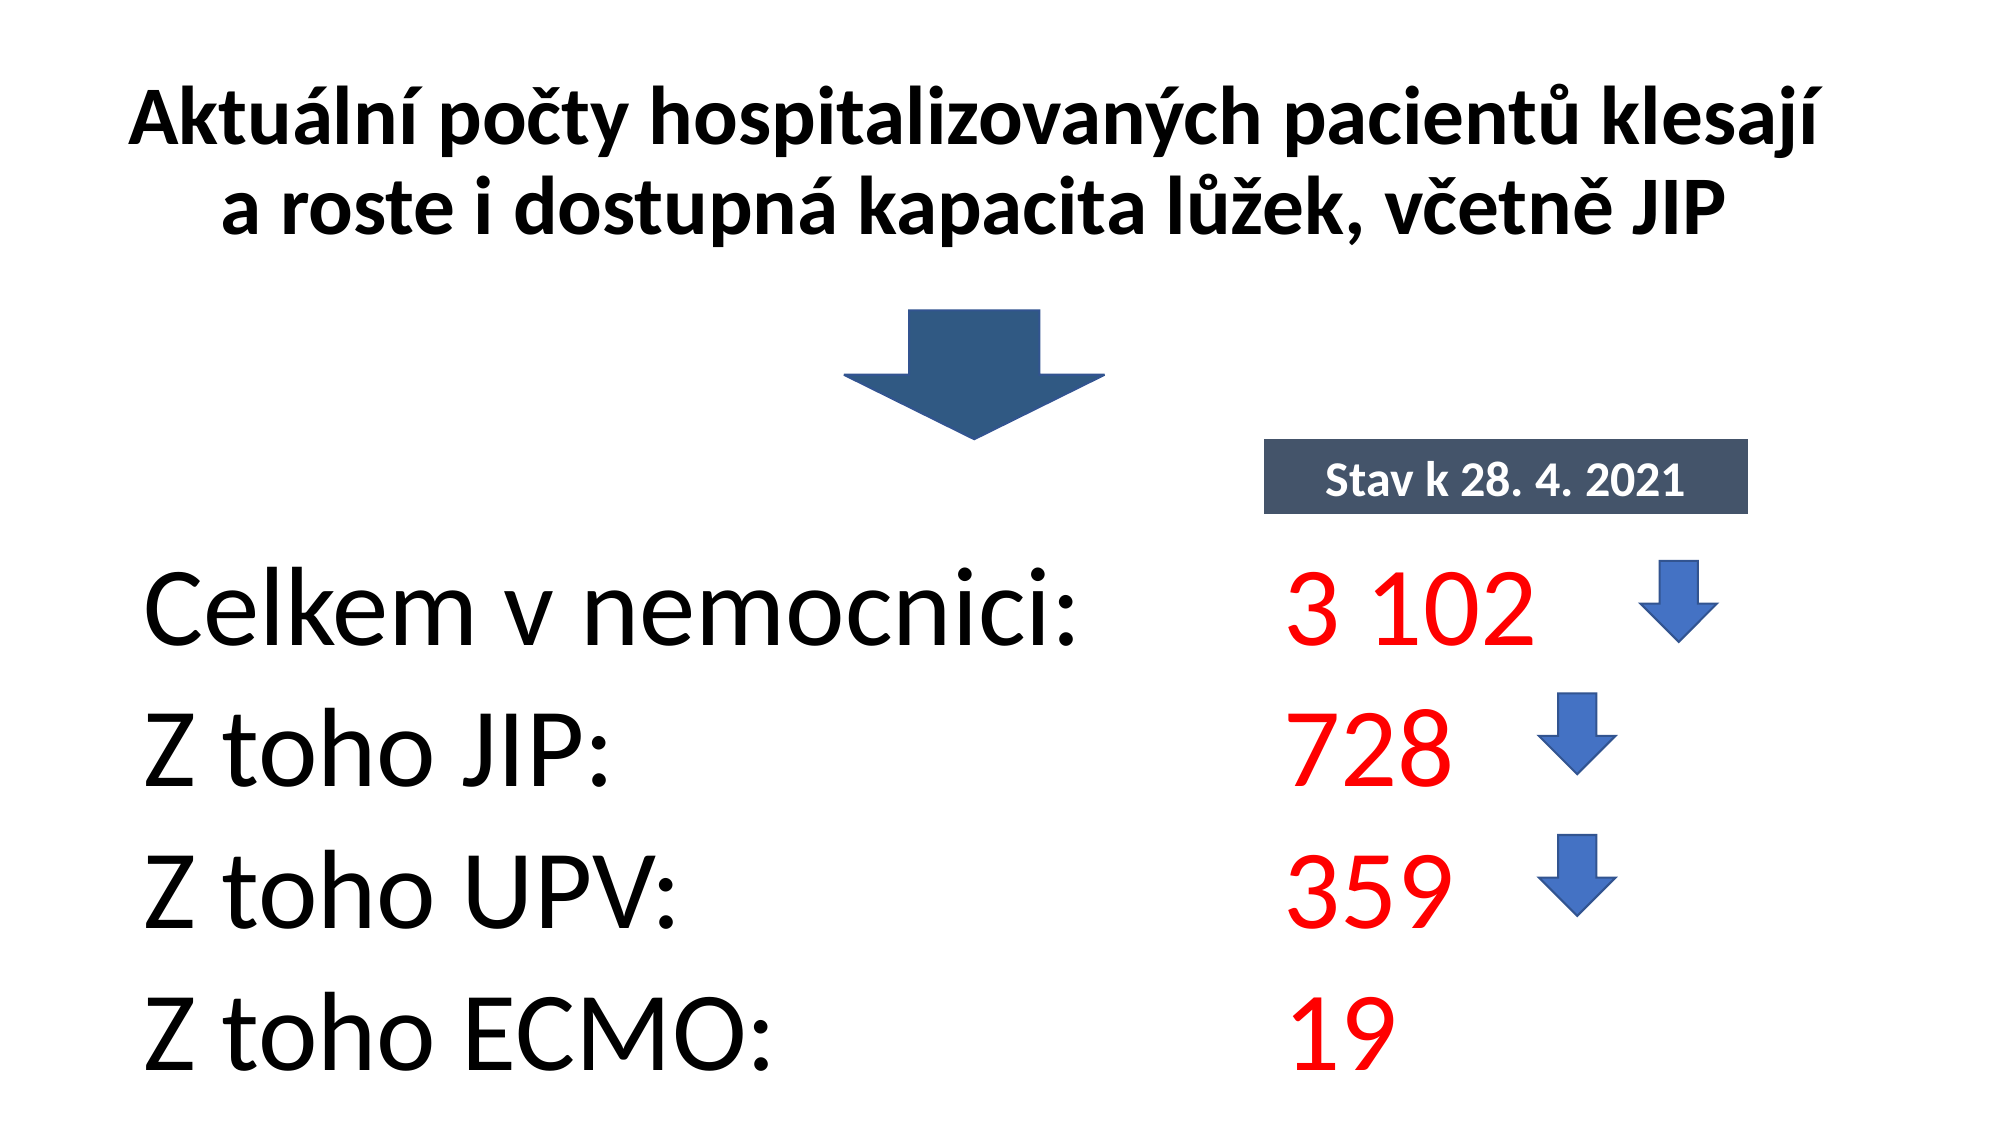

# Aktuální počty hospitalizovaných pacientů klesají a roste i dostupná kapacita lůžek, včetně JIP

Stav k 28. 4. 2021
Celkem v nemocnici: 		3 102
Z toho JIP:					728
Z toho UPV: 				 	359
Z toho ECMO:				19